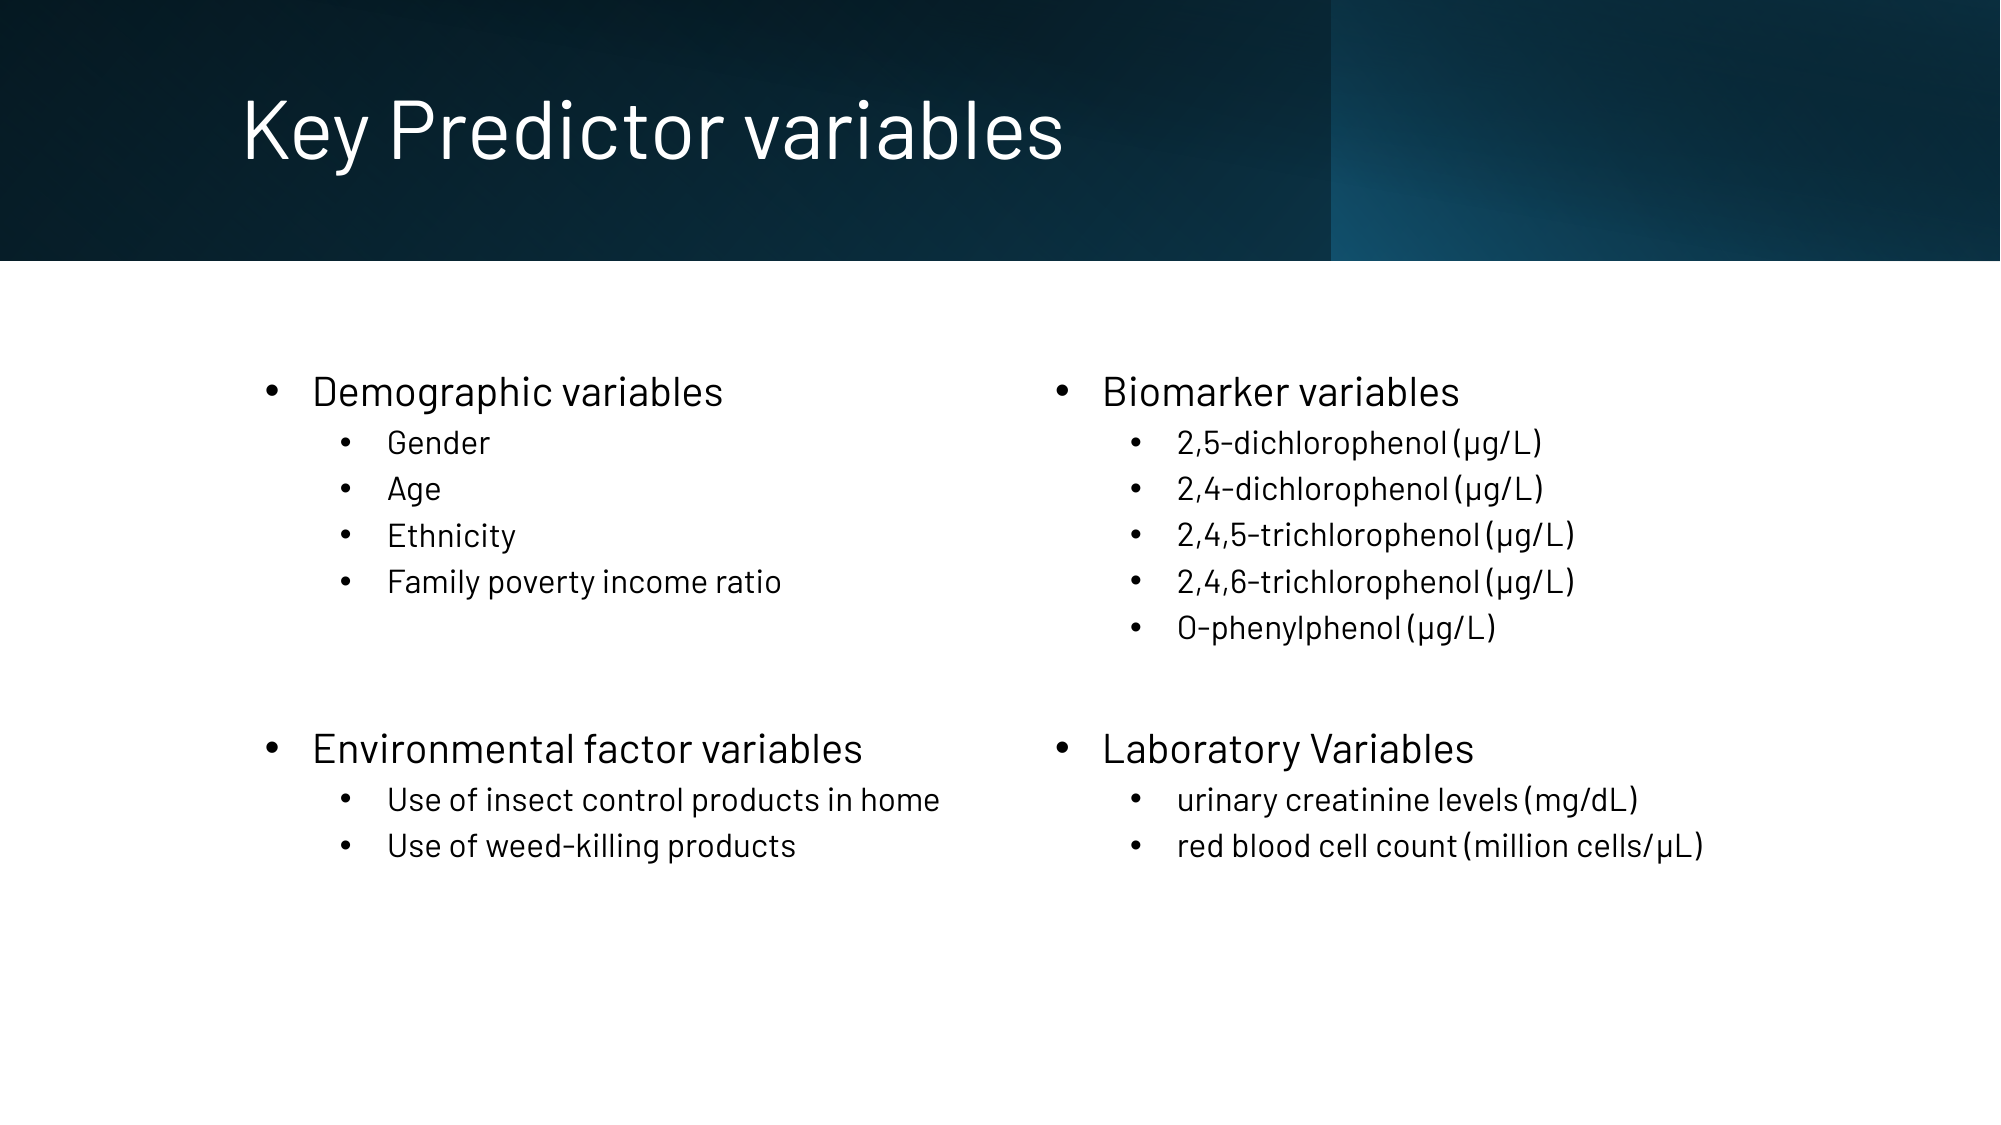

# Key Predictor variables
Biomarker variables
2,5-dichlorophenol (µg/L)
2,4-dichlorophenol (µg/L)
2,4,5-trichlorophenol (µg/L)
2,4,6-trichlorophenol (µg/L)
O-phenylphenol (µg/L)
Demographic variables
Gender
Age
Ethnicity
Family poverty income ratio
Environmental factor variables
Use of insect control products in home
Use of weed-killing products
Laboratory Variables
urinary creatinine levels (mg/dL)
red blood cell count (million cells/µL)